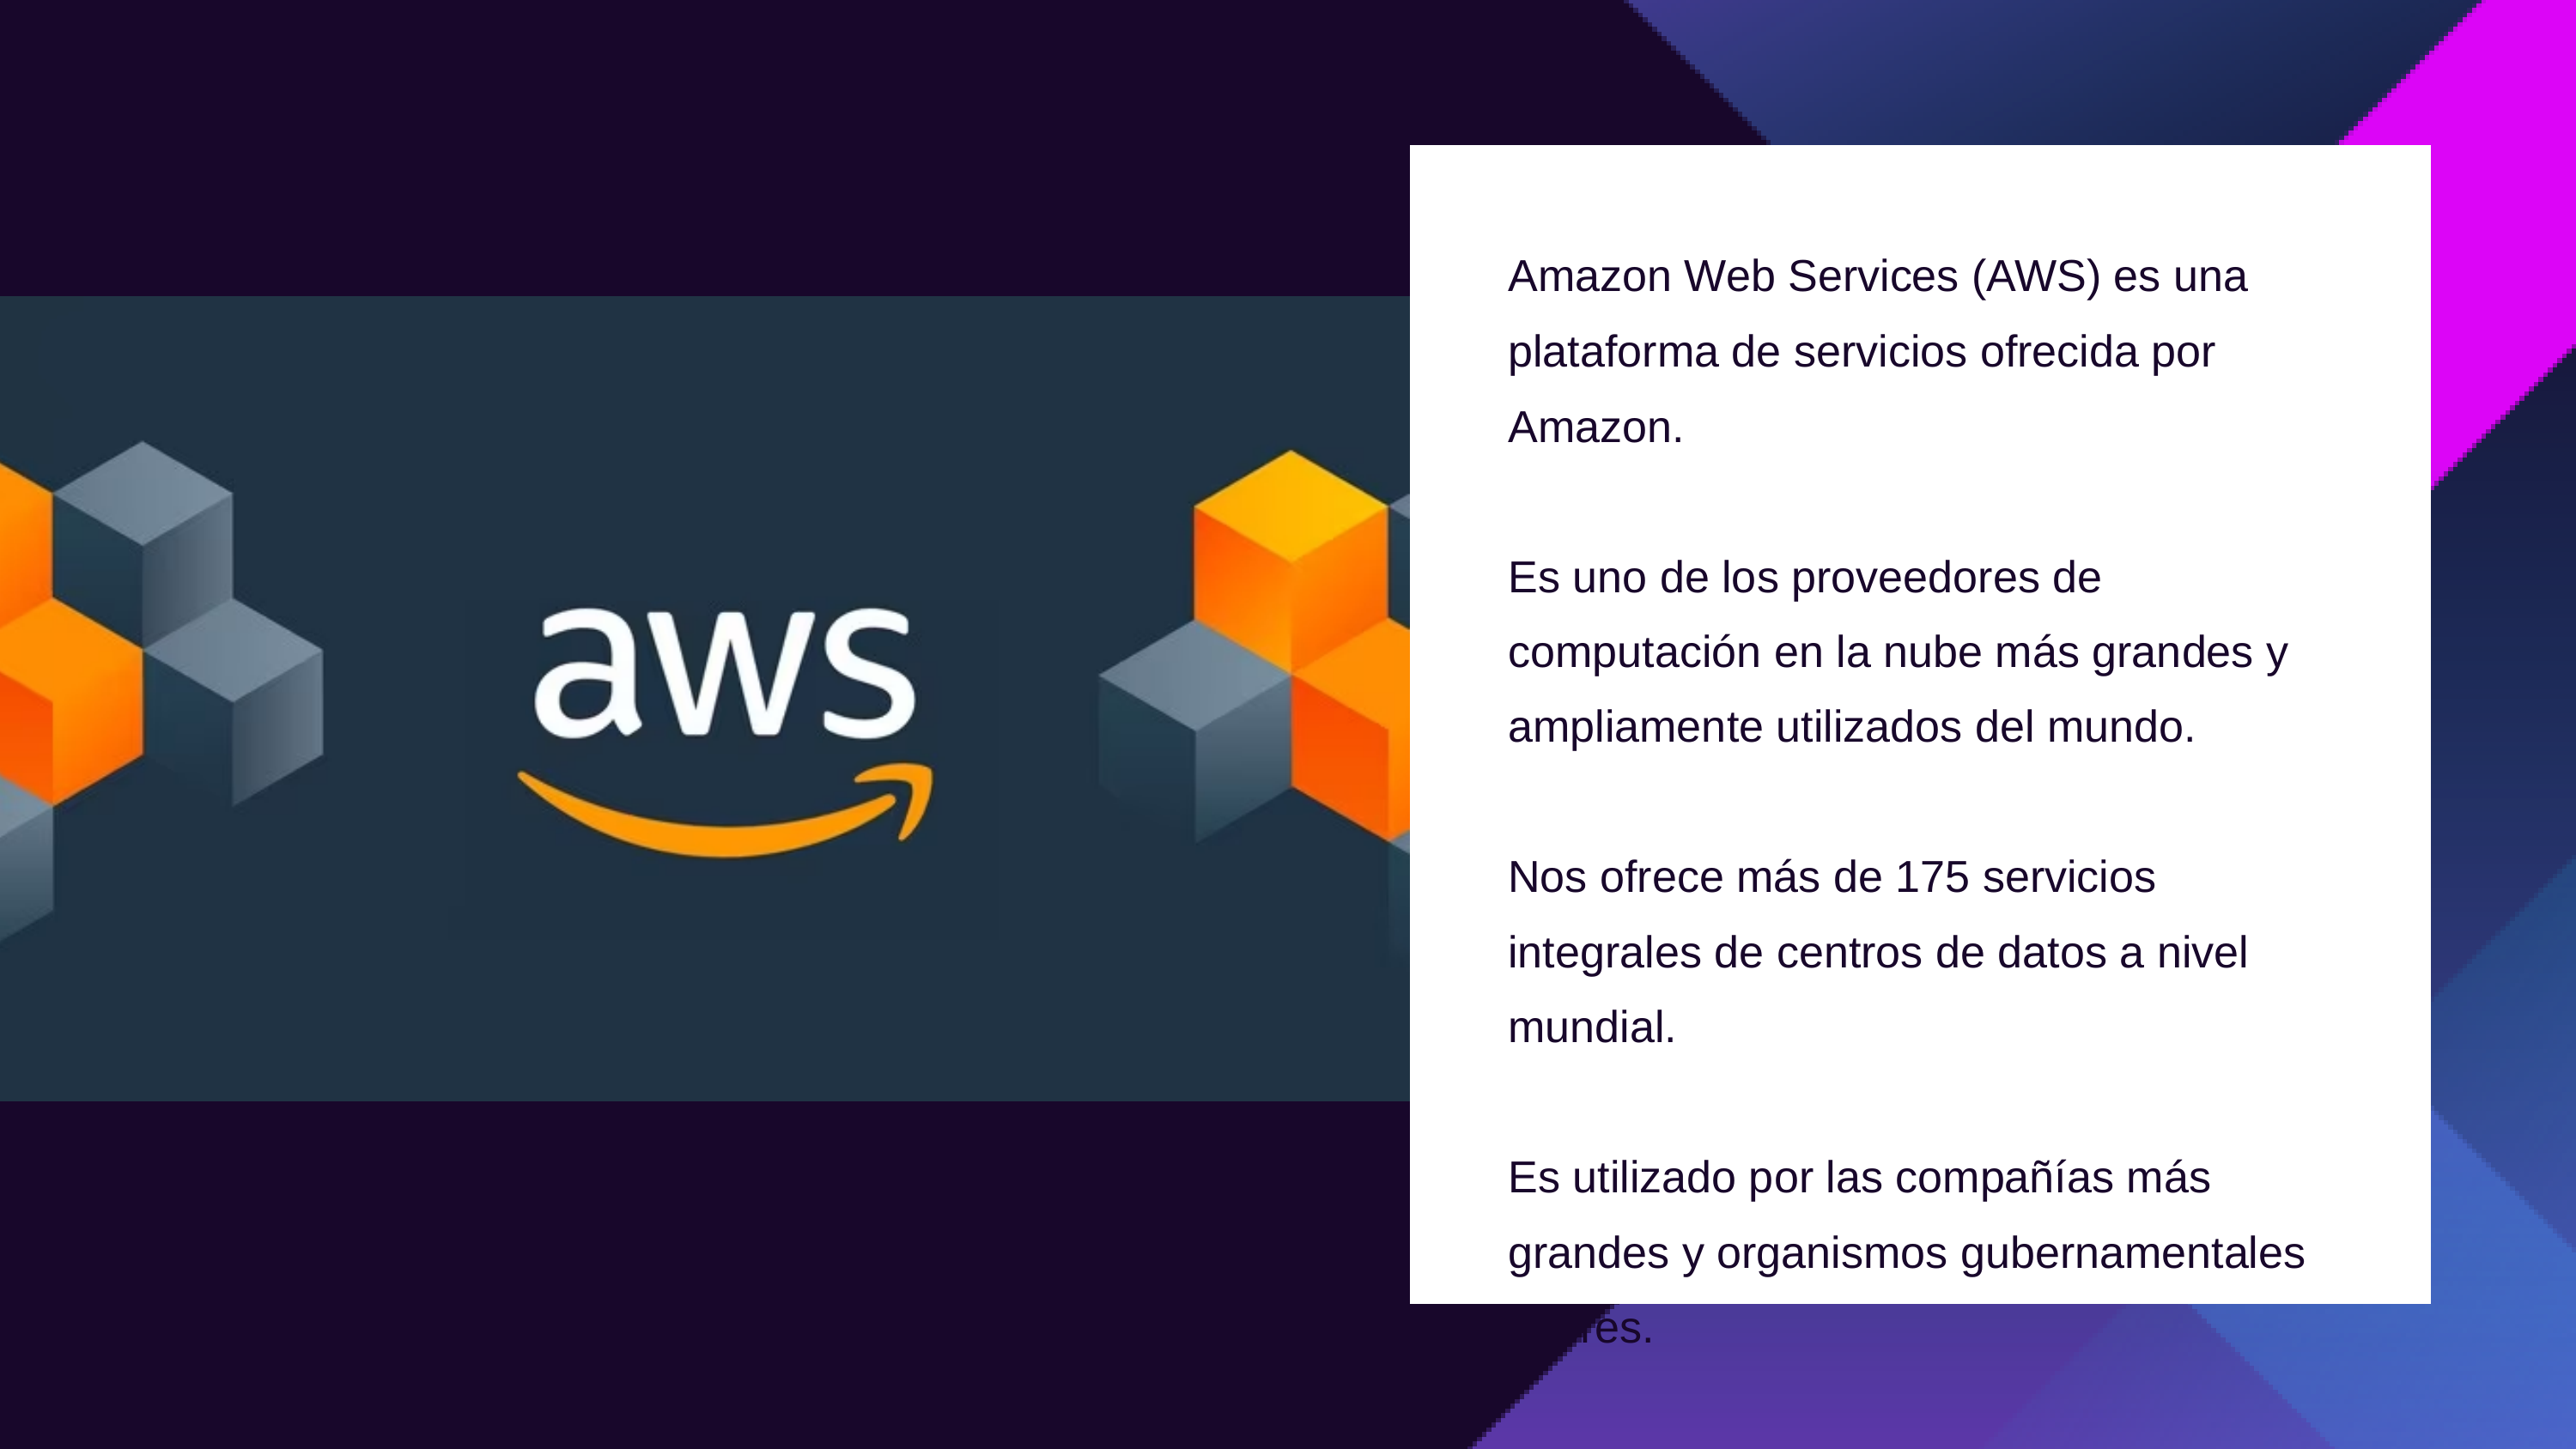

Amazon Web Services (AWS) es una plataforma de servicios ofrecida por Amazon.

Es uno de los proveedores de computación en la nube más grandes y ampliamente utilizados del mundo.

Nos ofrece más de 175 servicios integrales de centros de datos a nivel mundial.

Es utilizado por las compañías más grandes y organismos gubernamentales líderes.